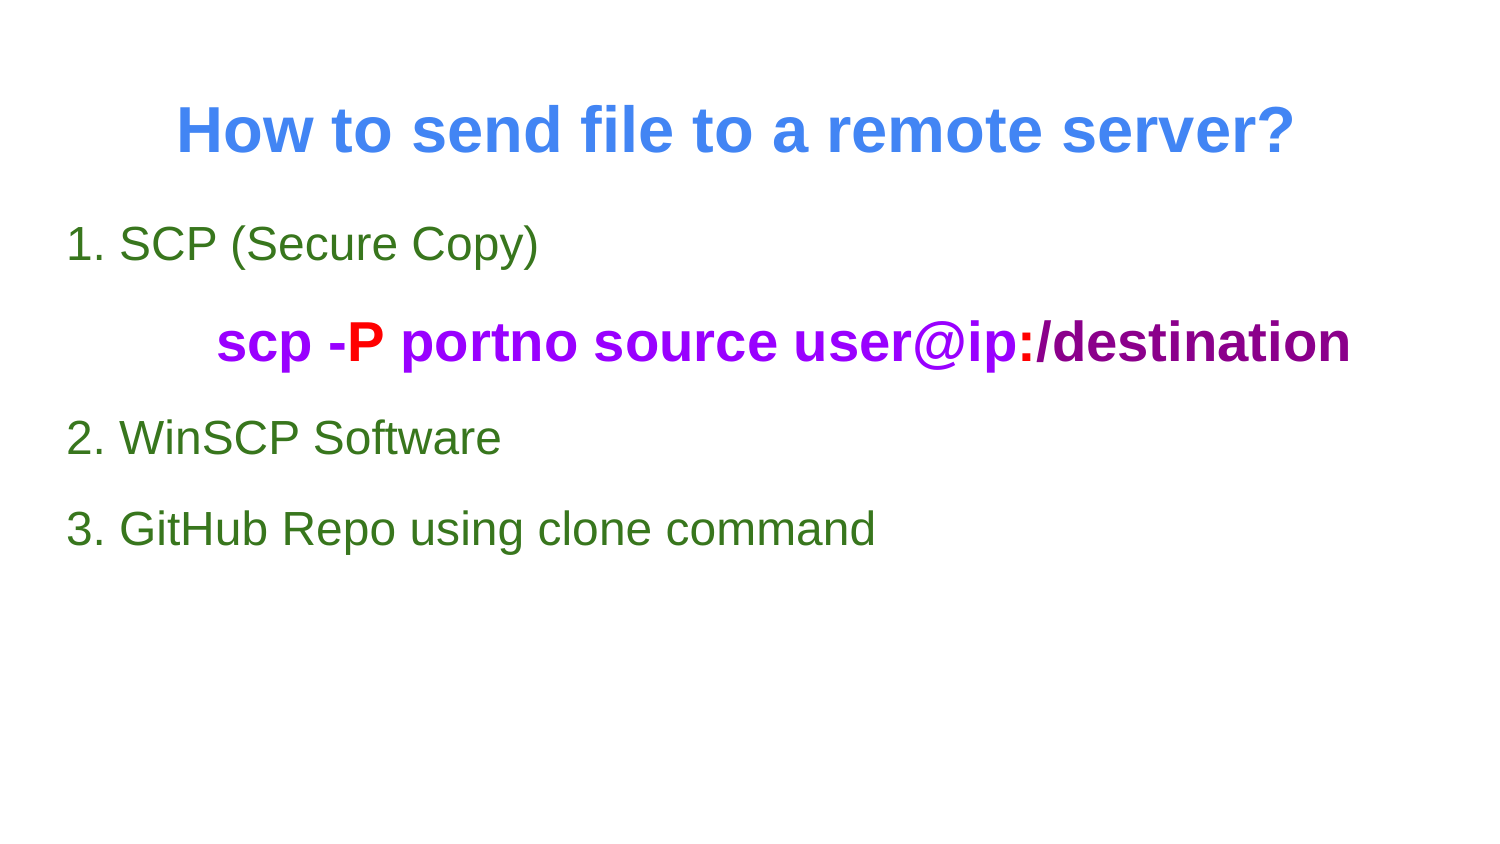

# How to send file to a remote server?

1. SCP (Secure Copy)
	scp -P portno source user@ip:/destination
2. WinSCP Software
3. GitHub Repo using clone command